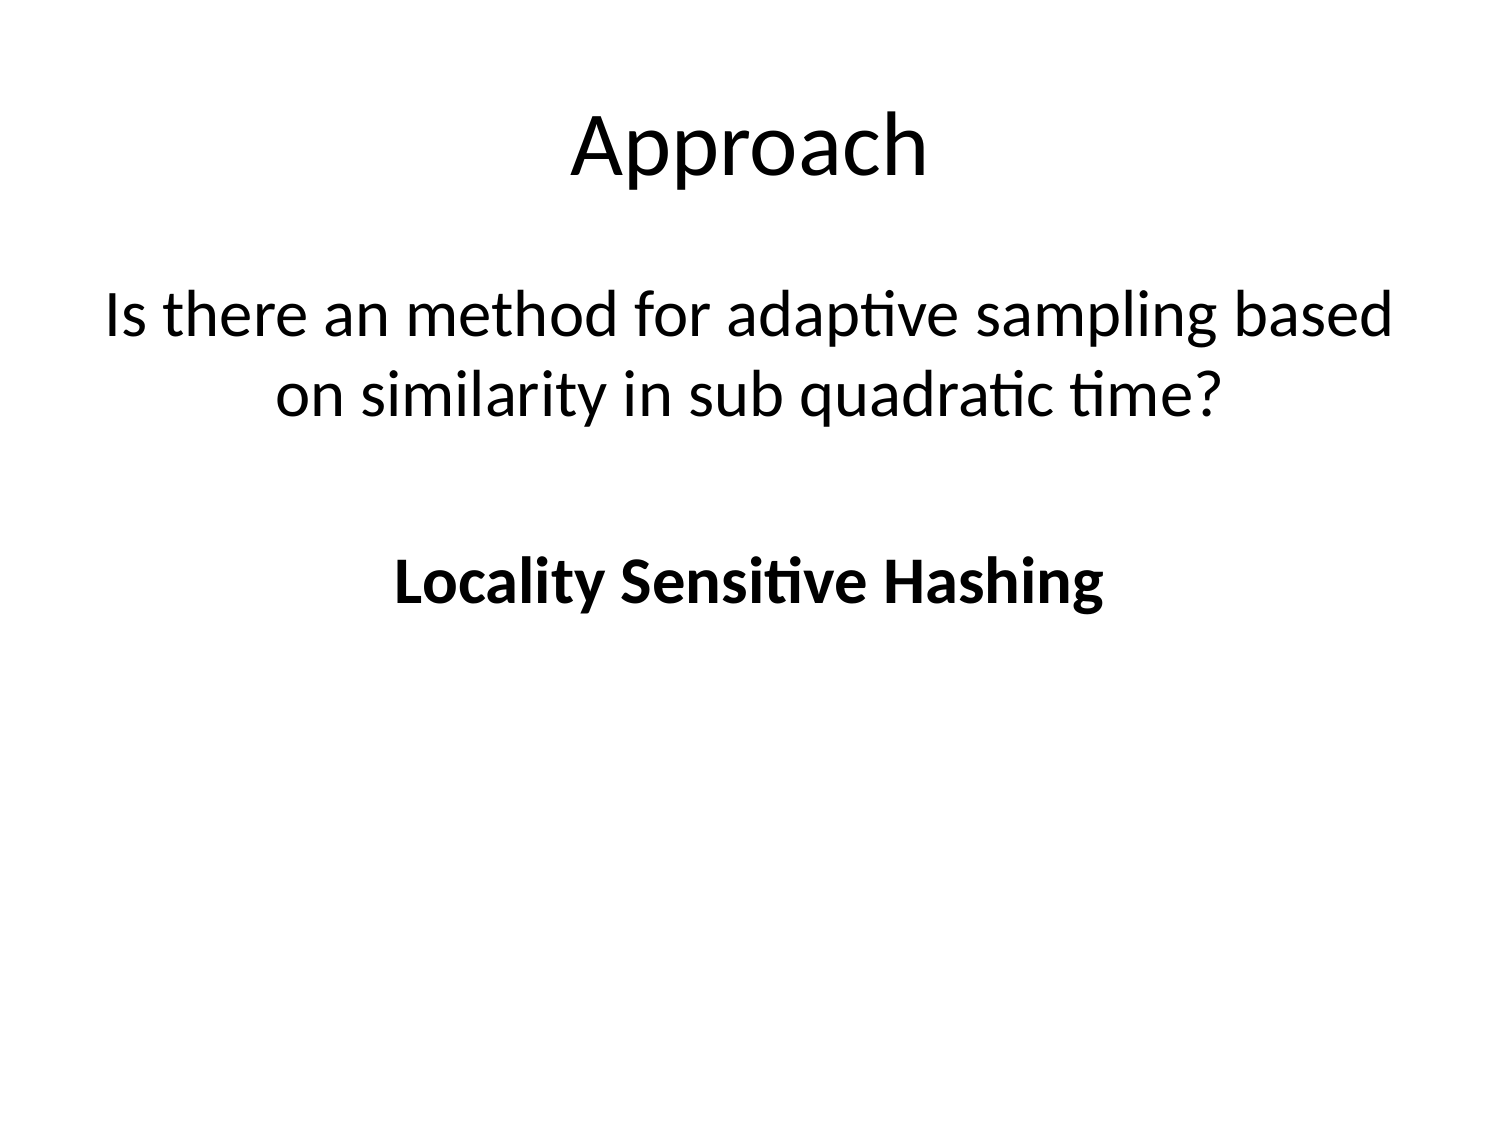

# Approach
Is there an method for adaptive sampling based on similarity in sub quadratic time?

Locality Sensitive Hashing